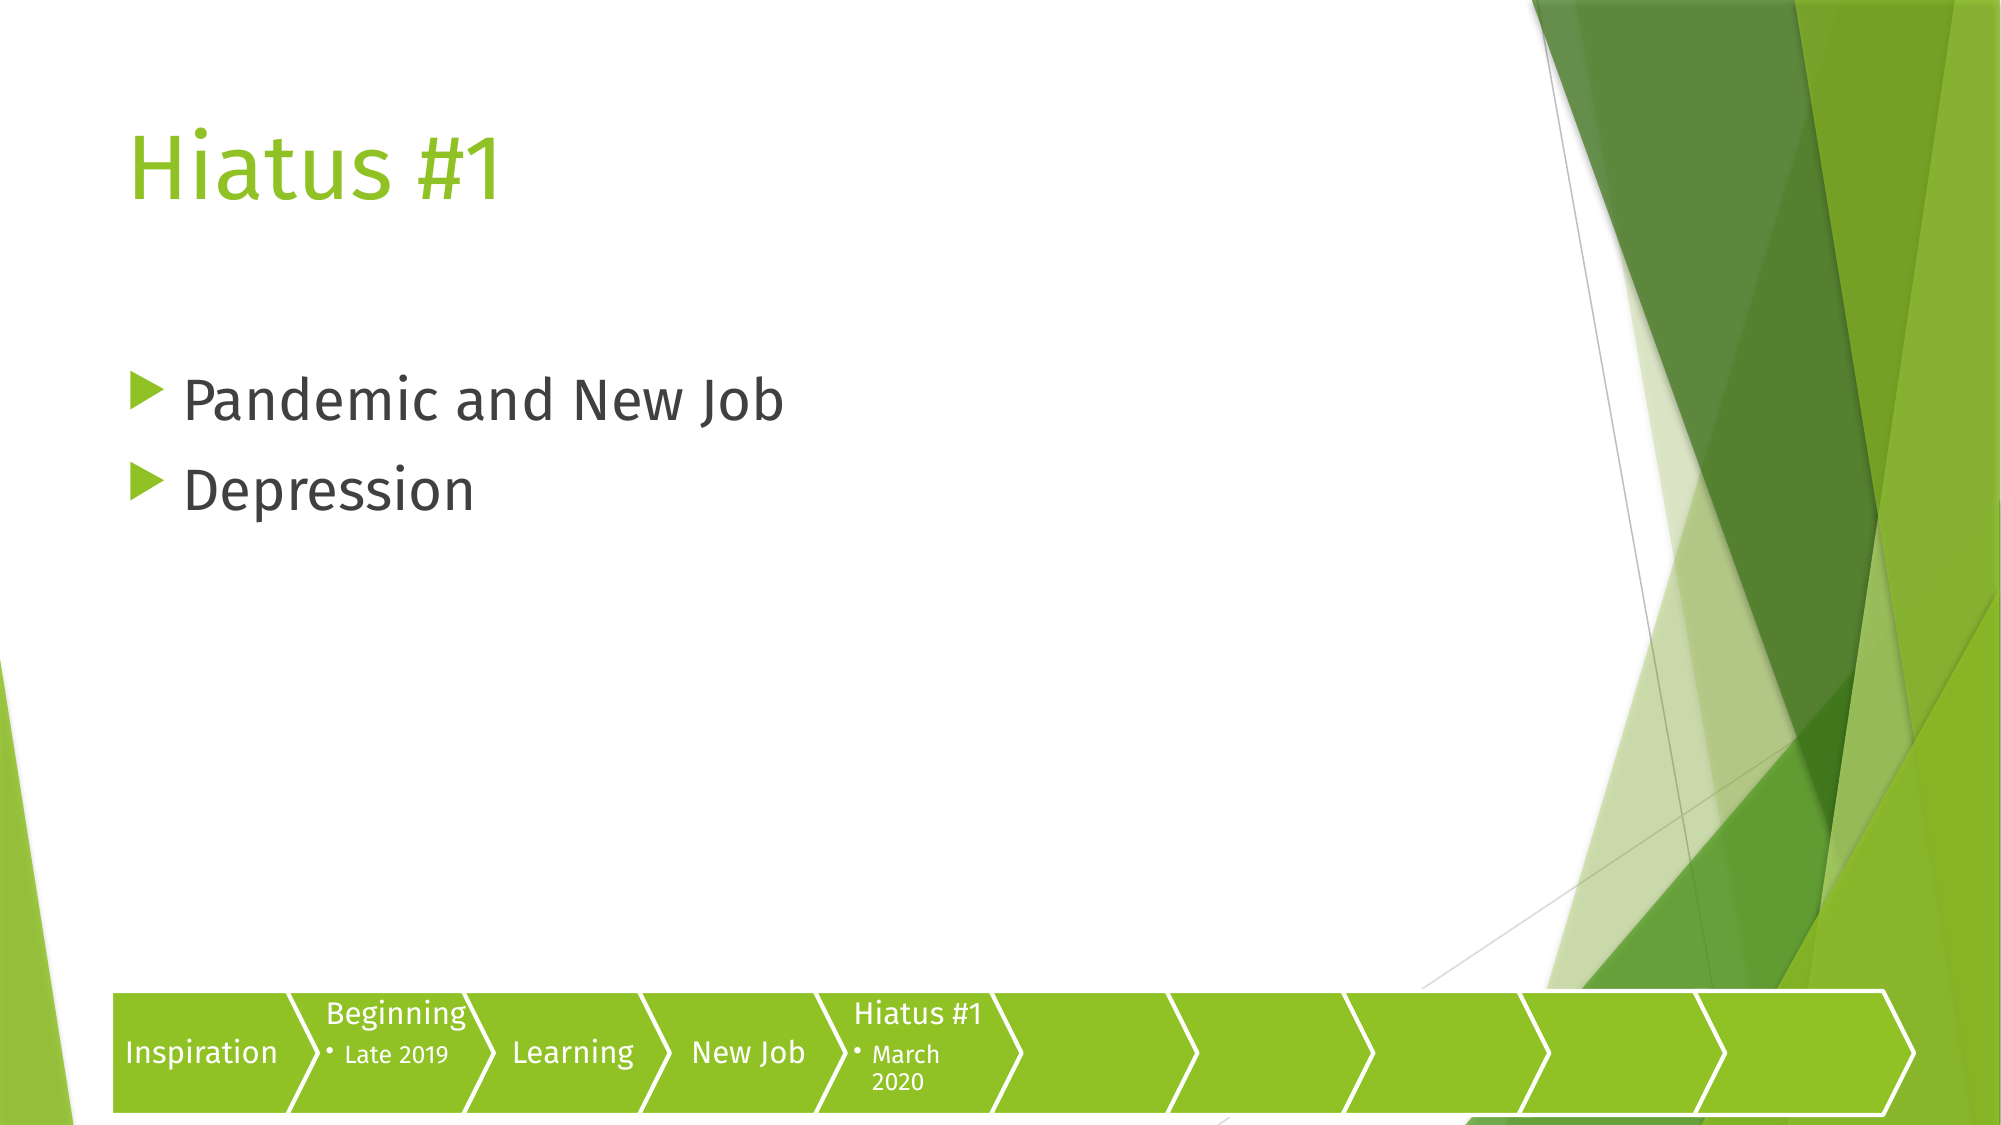

# Hiatus #1
Pandemic and New Job
Depression
Inspiration
Beginning
Late 2019
Learning
New Job
Hiatus #1
March 2020